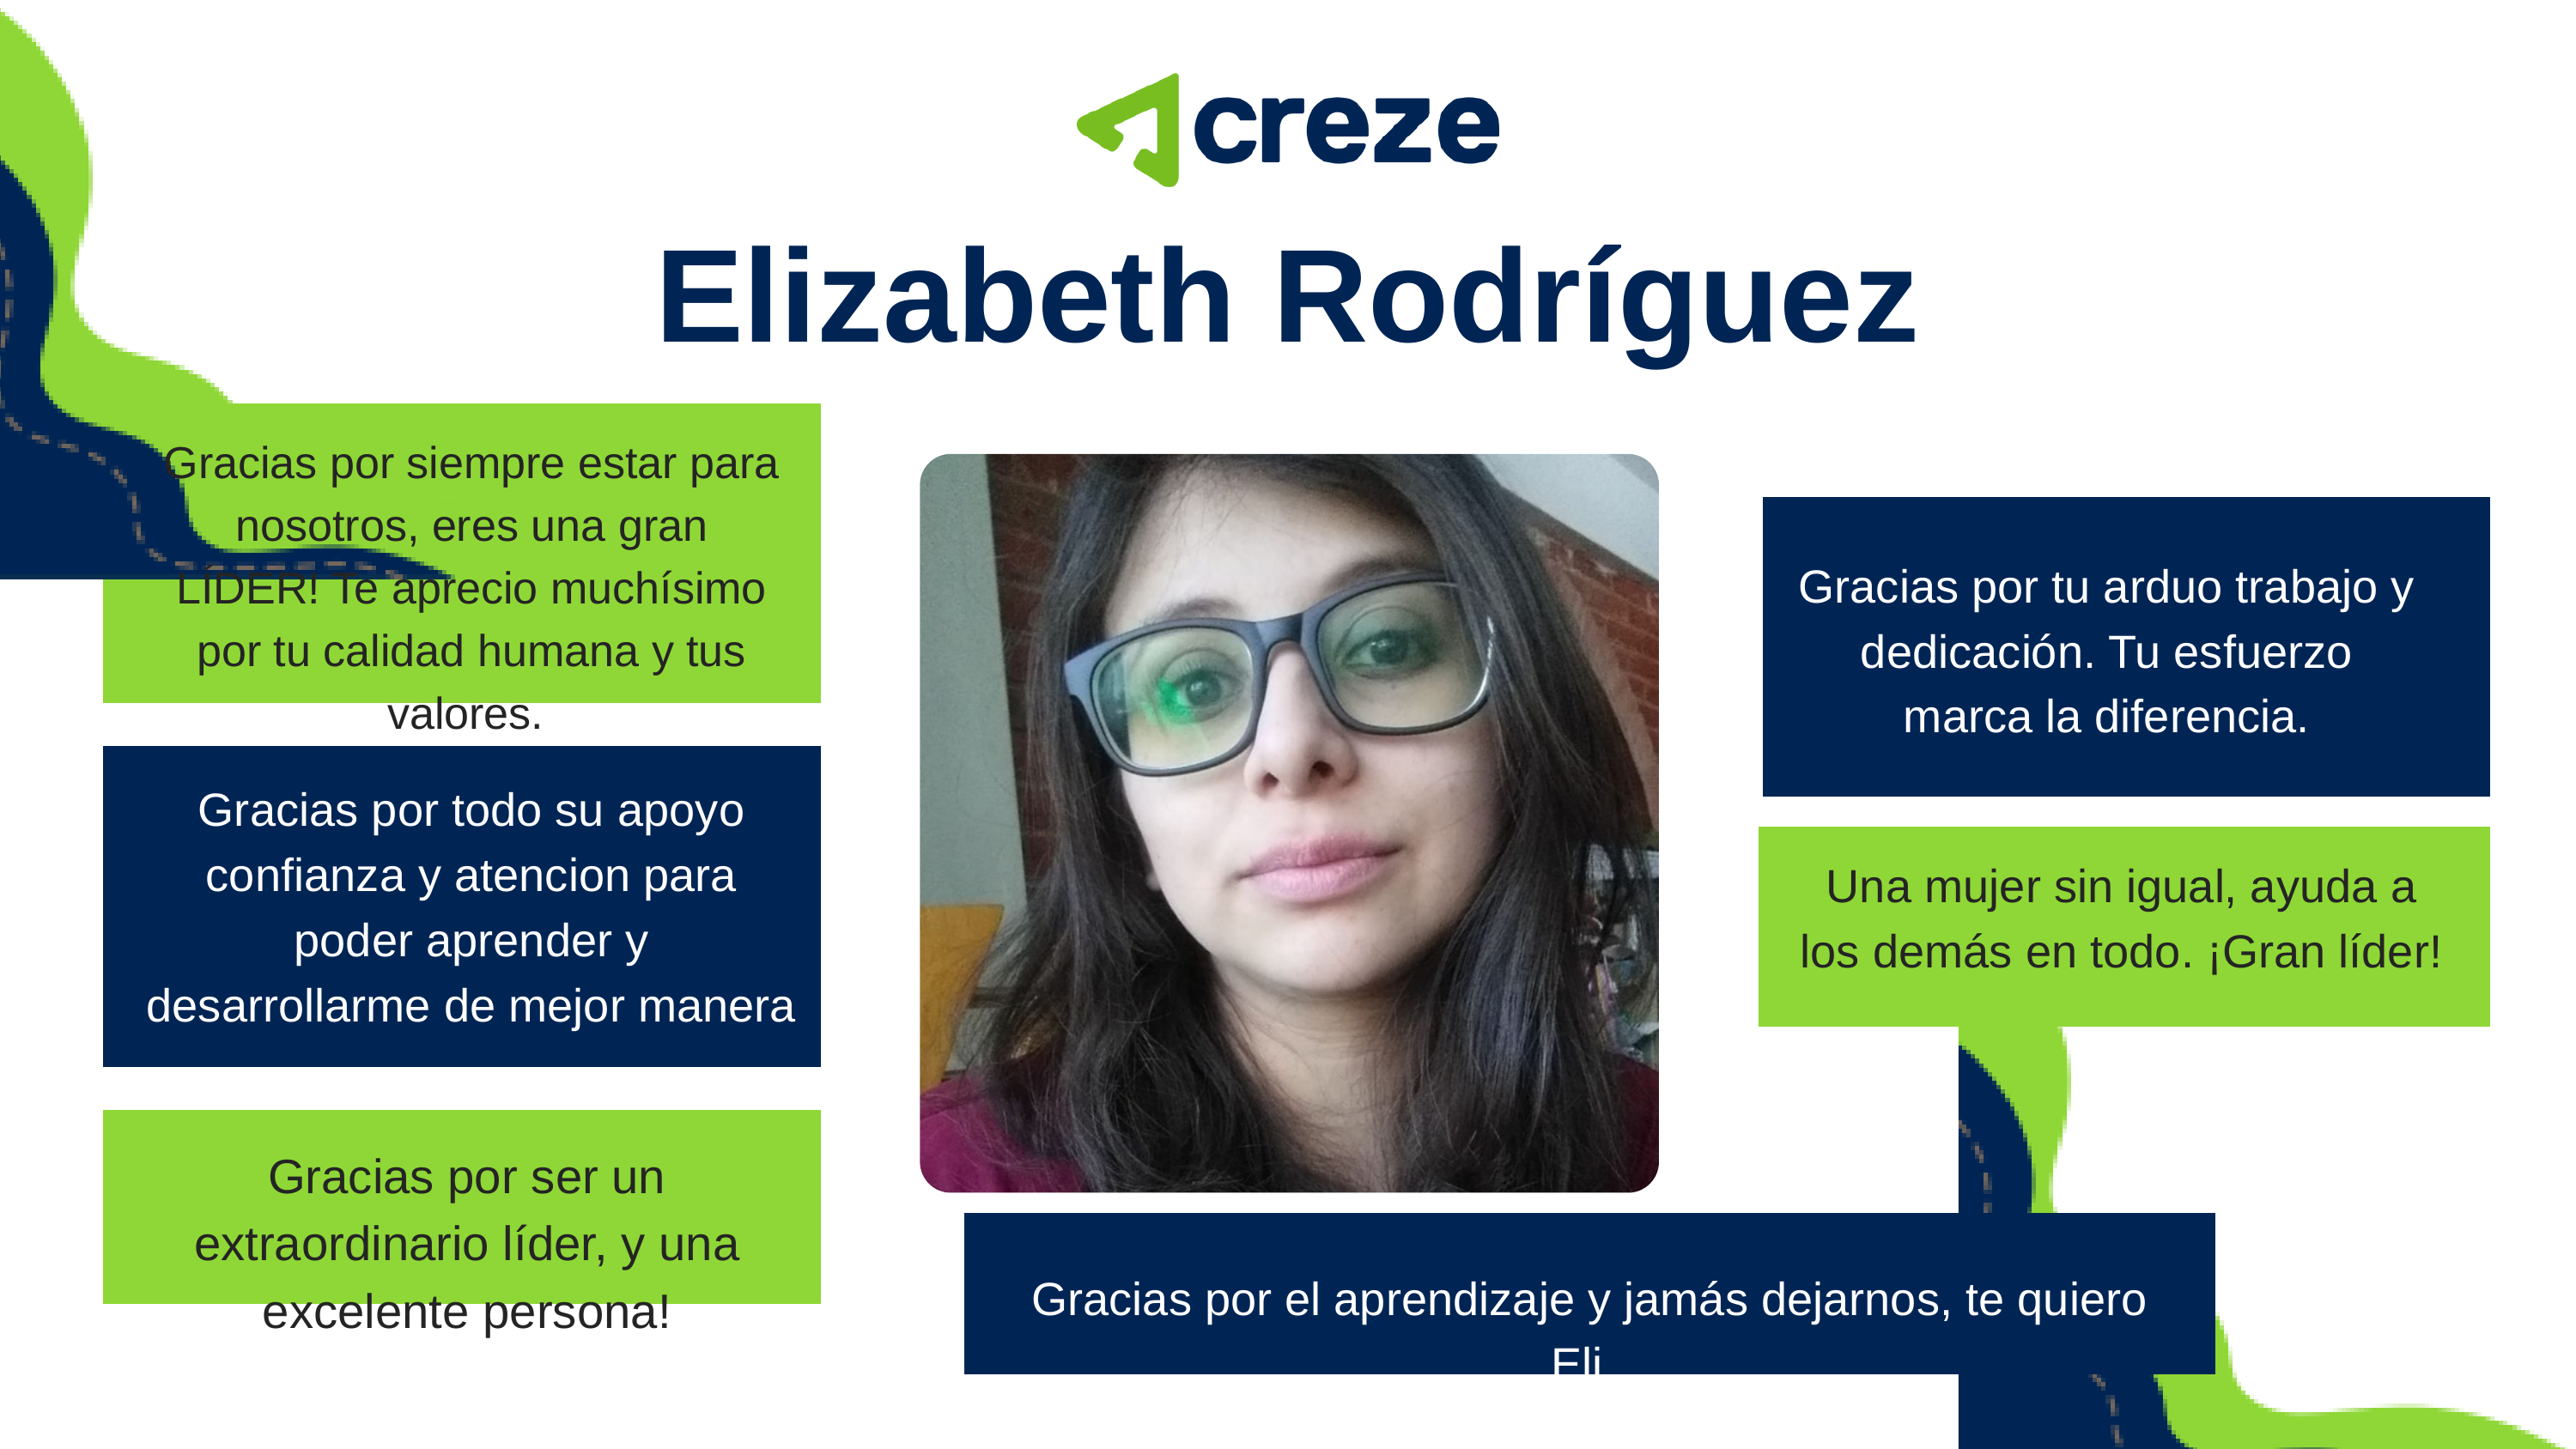

Elizabeth Rodríguez

Gracias por siempre estar para nosotros, eres una gran LÍDER! Te aprecio muchísimo por tu calidad humana y tus valores.

Gracias por tu arduo trabajo y dedicación. Tu esfuerzo marca la diferencia.

Gracias por todo su apoyo confianza y atencion para poder aprender y desarrollarme de mejor manera .

Una mujer sin igual, ayuda a los demás en todo. ¡Gran líder!

Gracias por ser un extraordinario líder, y una excelente persona!

Gracias por el aprendizaje y jamás dejarnos, te quiero Eli.